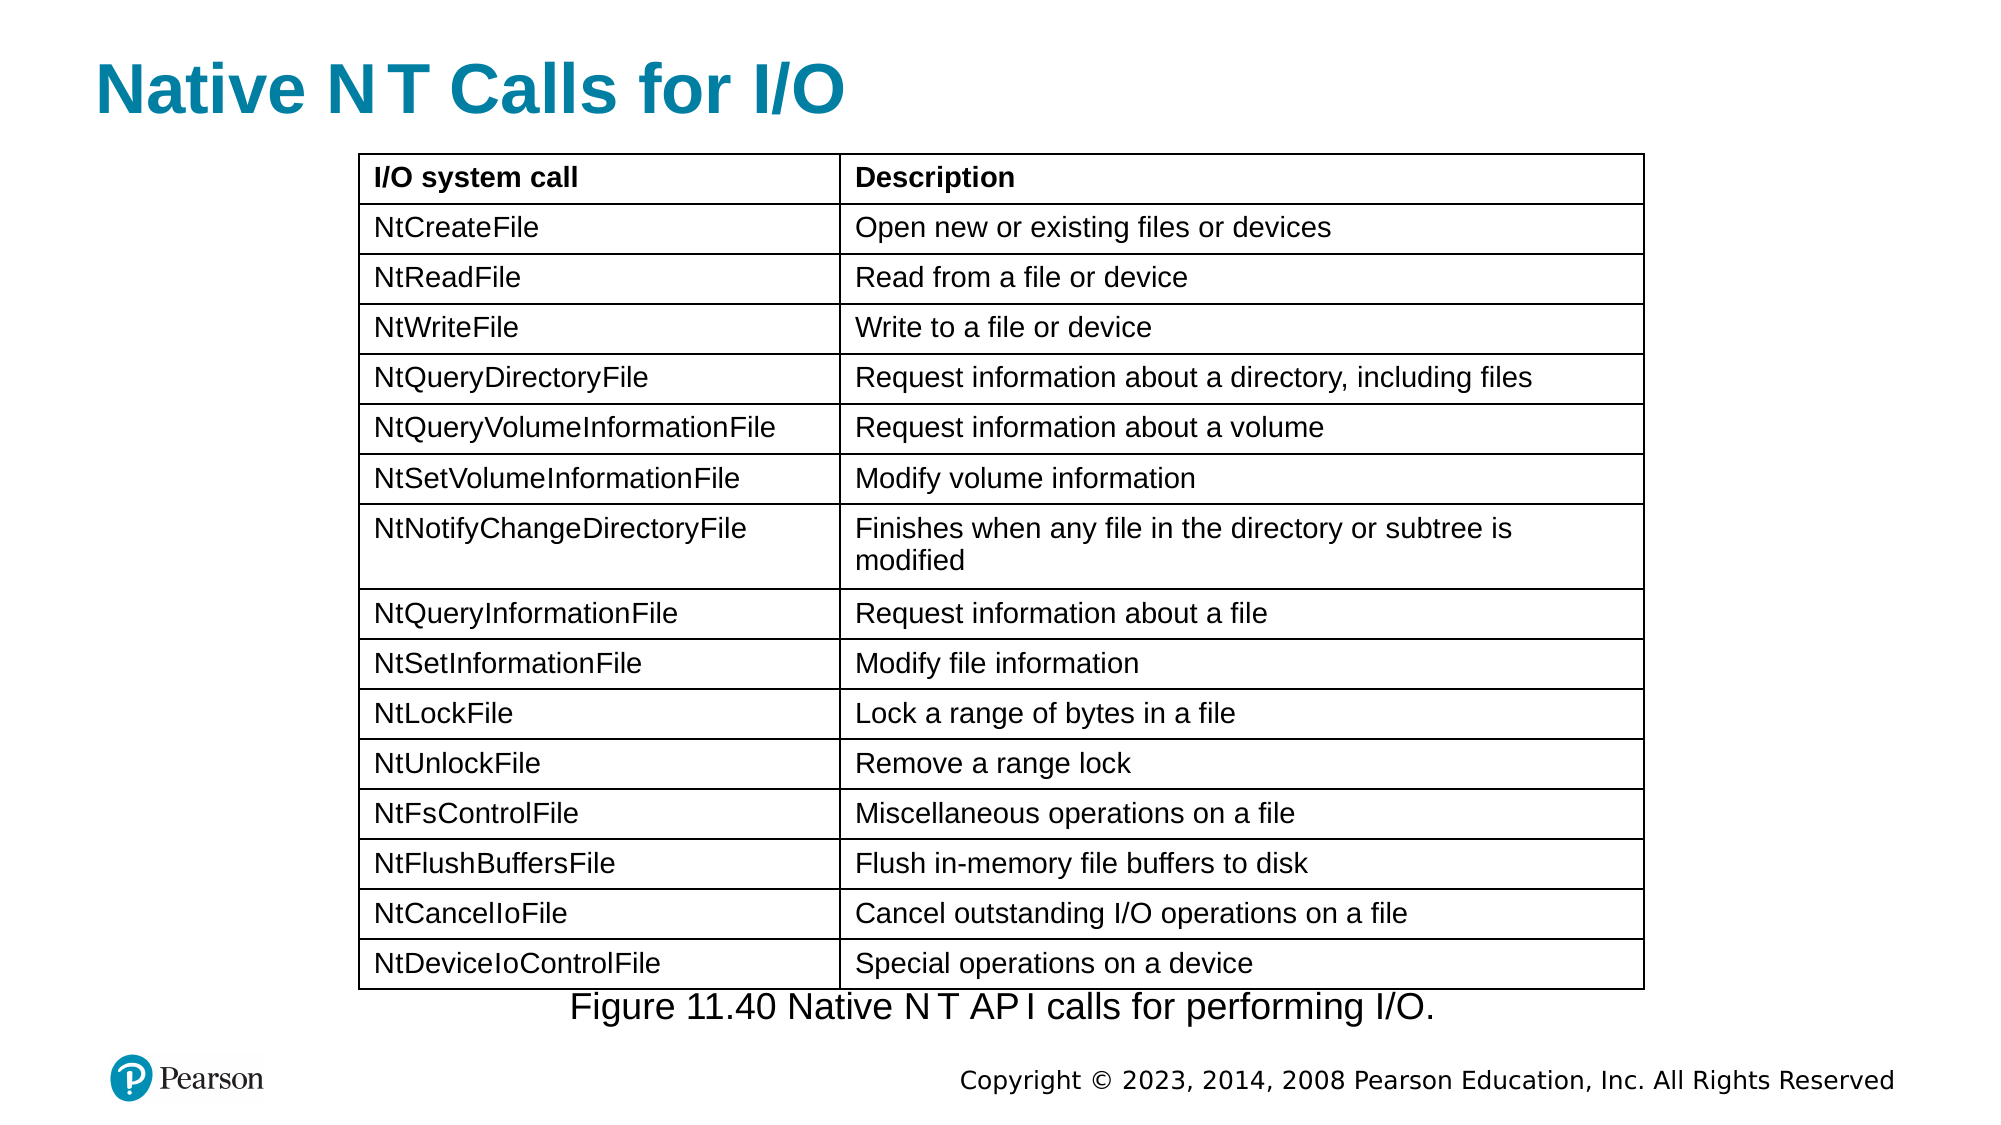

# Native N T Calls for I/O
| I/O system call | Description |
| --- | --- |
| N t Create File | Open new or existing files or devices |
| N t Read File | Read from a file or device |
| N t Write File | Write to a file or device |
| N t Query Directory File | Request information about a directory, including files |
| N t Query Volume Information File | Request information about a volume |
| N t Set Volume Information File | Modify volume information |
| N t Notify Change Directory File | Finishes when any file in the directory or subtree is modified |
| N t Query Information File | Request information about a file |
| N t Set Information File | Modify file information |
| N t Lock File | Lock a range of bytes in a file |
| N t Unlock File | Remove a range lock |
| N t F s Control File | Miscellaneous operations on a file |
| N t Flush Buffers File | Flush in-memory file buffers to disk |
| N t Cancel I o File | Cancel outstanding I/O operations on a file |
| N t Device I o Control File | Special operations on a device |
Figure 11.40 Native N T A P I calls for performing I/O.